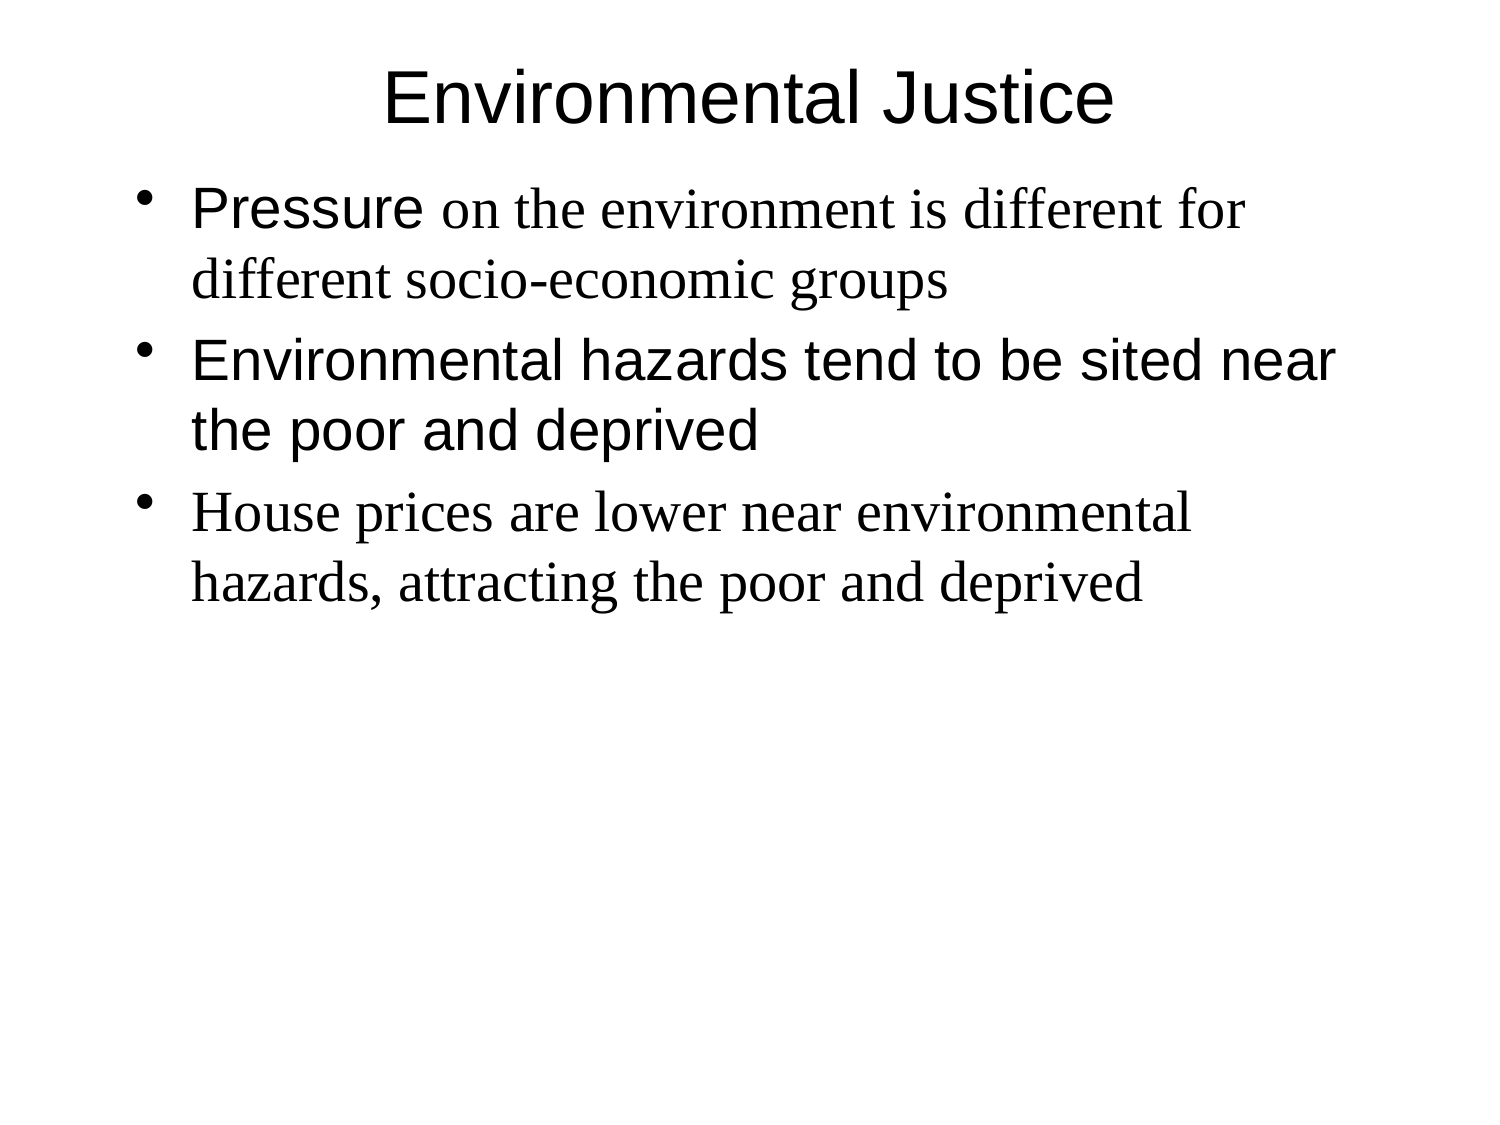

# Environmental Justice
Pressure on the environment is different for different socio-economic groups
Environmental hazards tend to be sited near the poor and deprived
House prices are lower near environmental hazards, attracting the poor and deprived